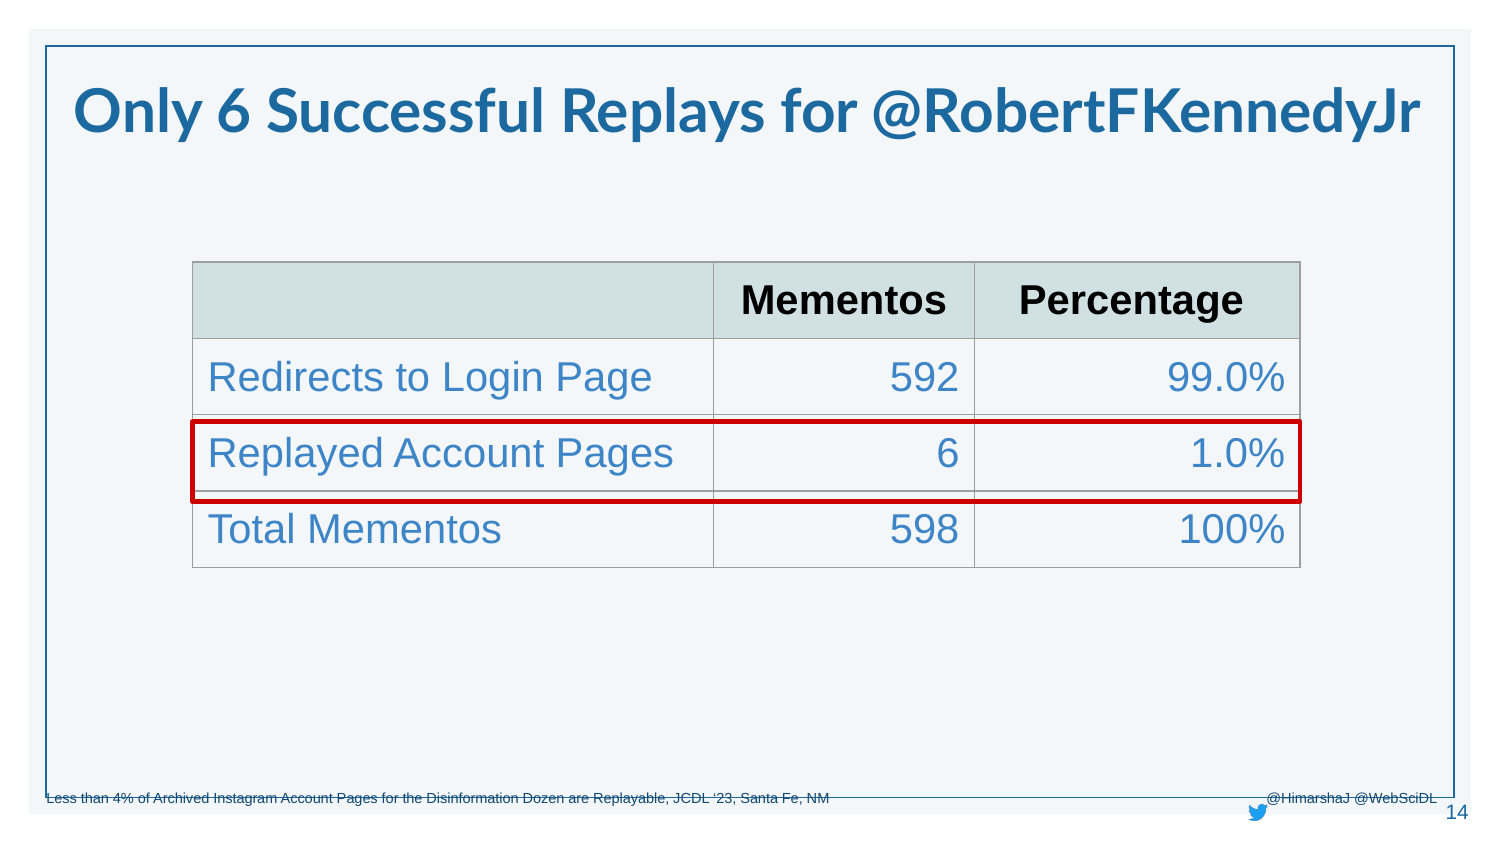

# Only 6 Successful Replays for @RobertFKennedyJr
|  | Mementos | Percentage |
| --- | --- | --- |
| Redirects to Login Page | 592 | 99.0% |
| Replayed Account Pages | 6 | 1.0% |
| Total Mementos | 598 | 100% |

14